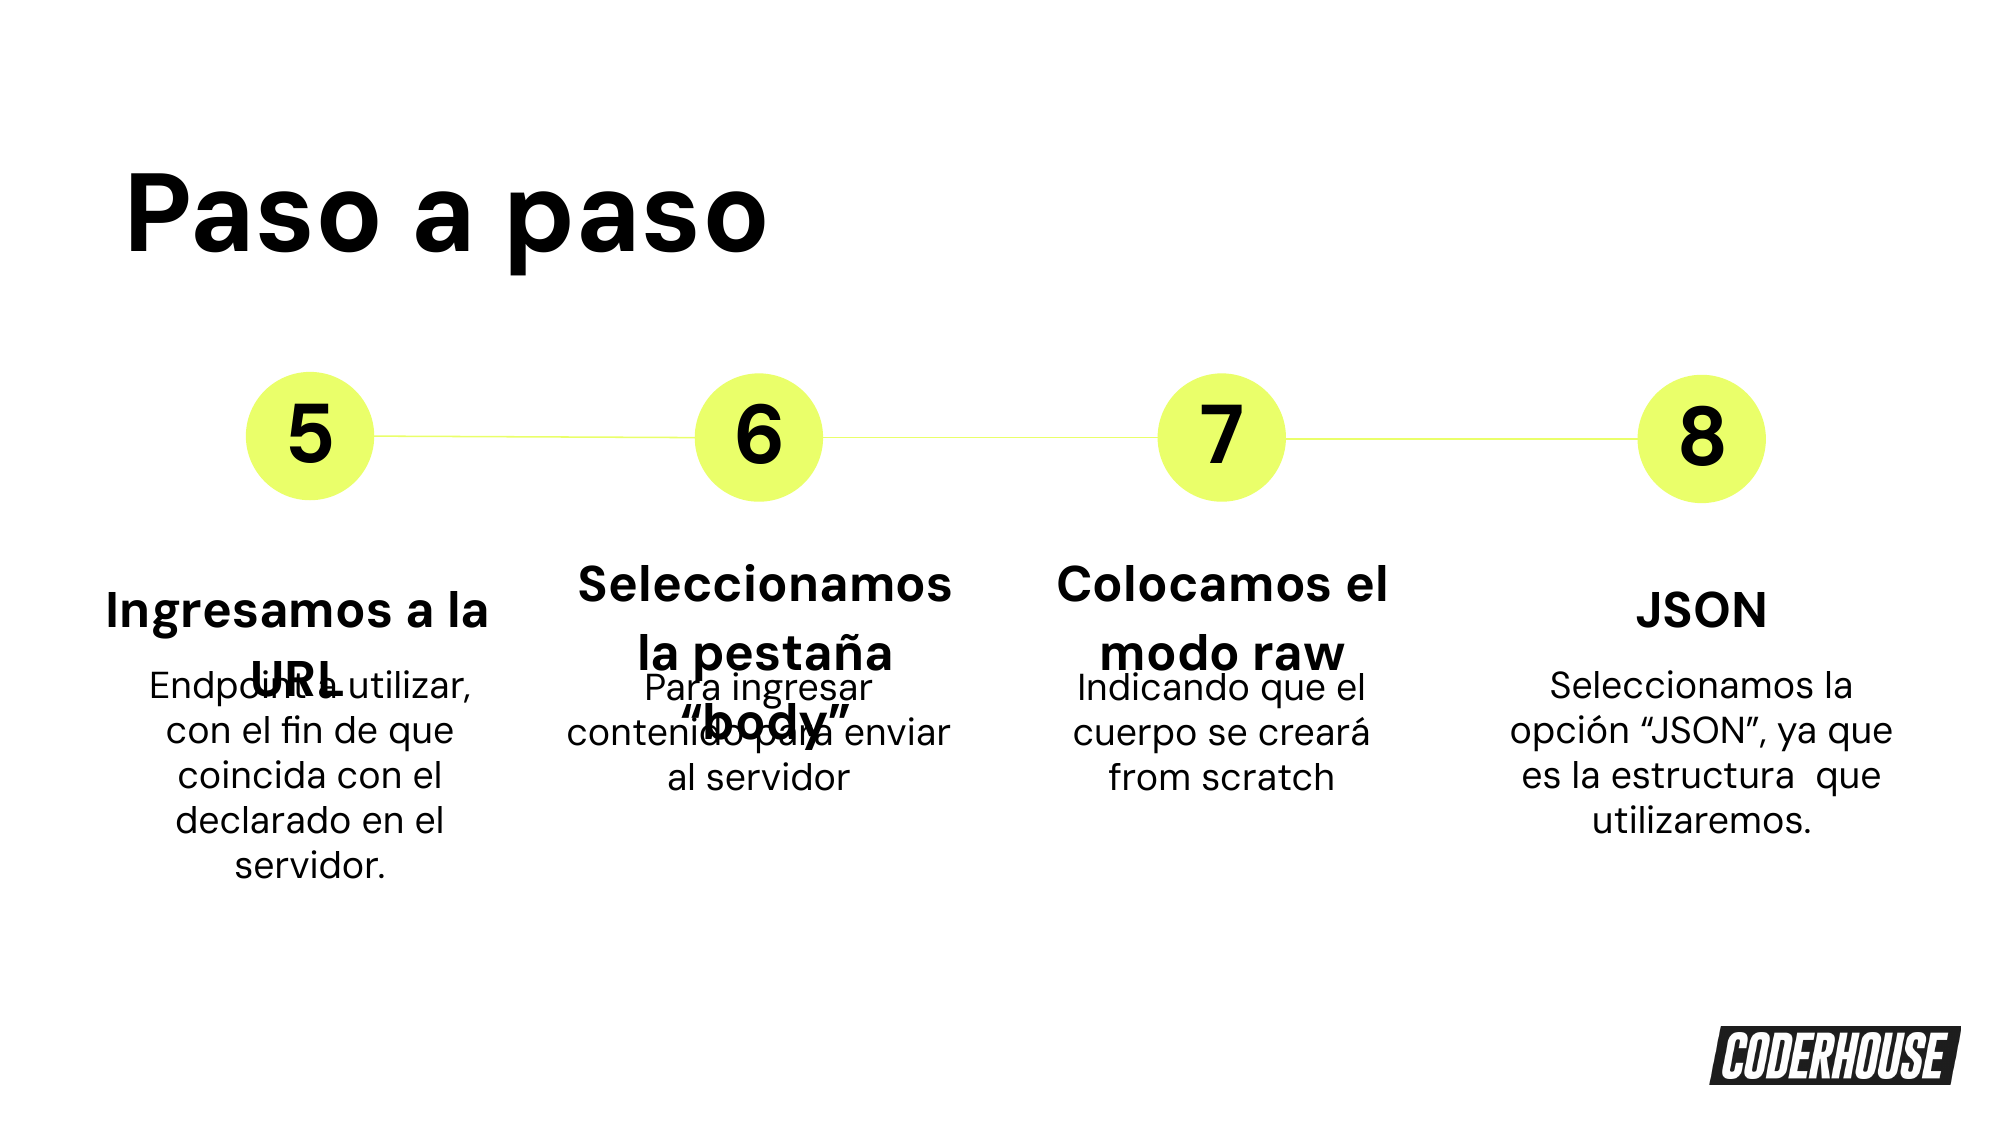

Paso a paso
5

6
7

8

Seleccionamos la pestaña “body”
Colocamos el modo raw
Ingresamos a la URL
JSON
Endpoint a utilizar, con el fin de que coincida con el declarado en el servidor.

Seleccionamos la opción “JSON”, ya que es la estructura  que utilizaremos.
Para ingresar contenido para enviar al servidor

Indicando que el cuerpo se creará from scratch